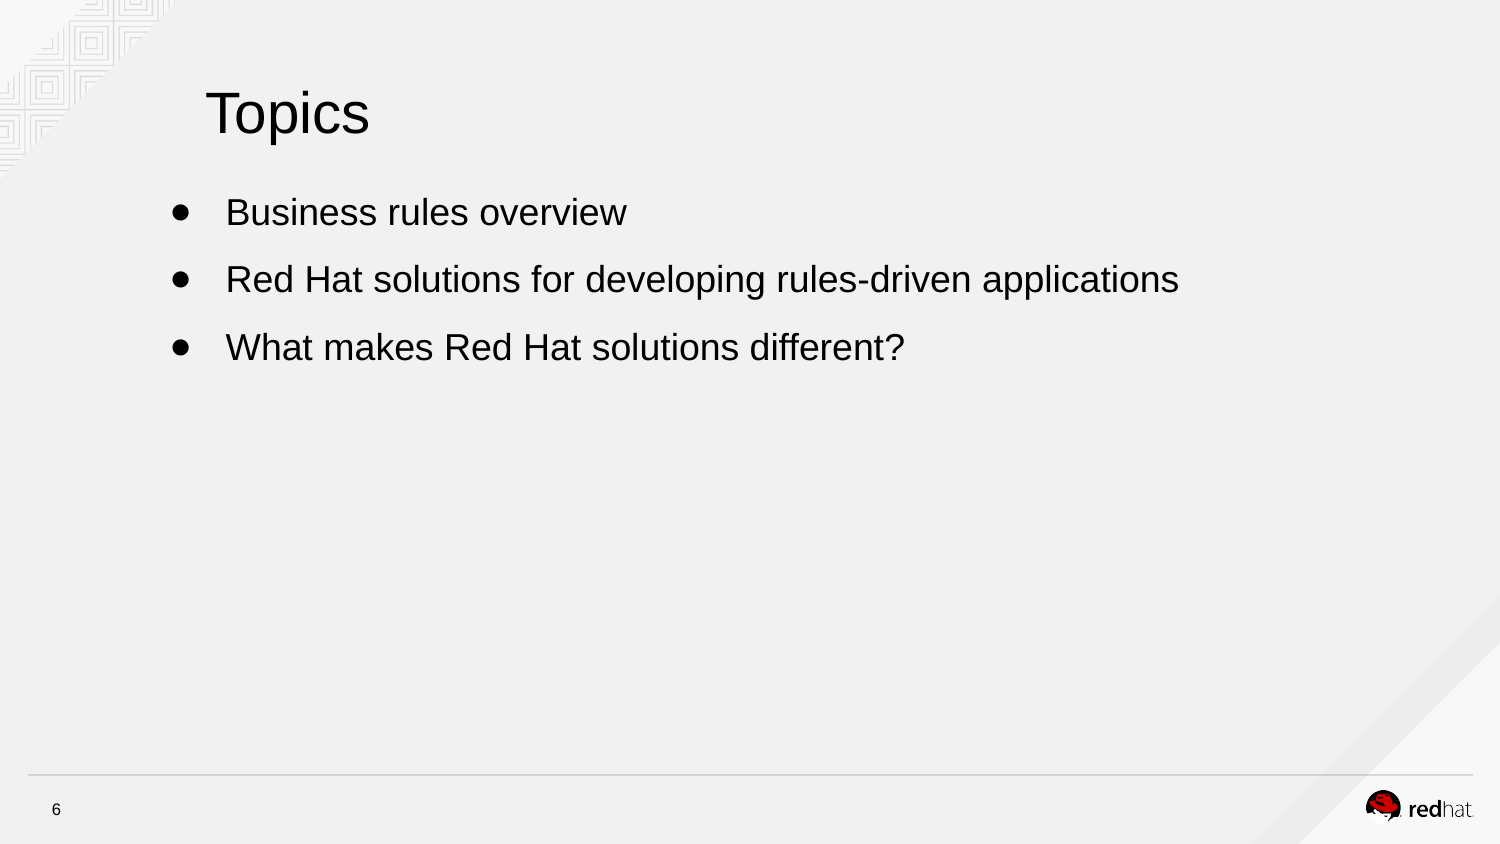

Topics
Business rules overview
Red Hat solutions for developing rules-driven applications
What makes Red Hat solutions different?

6